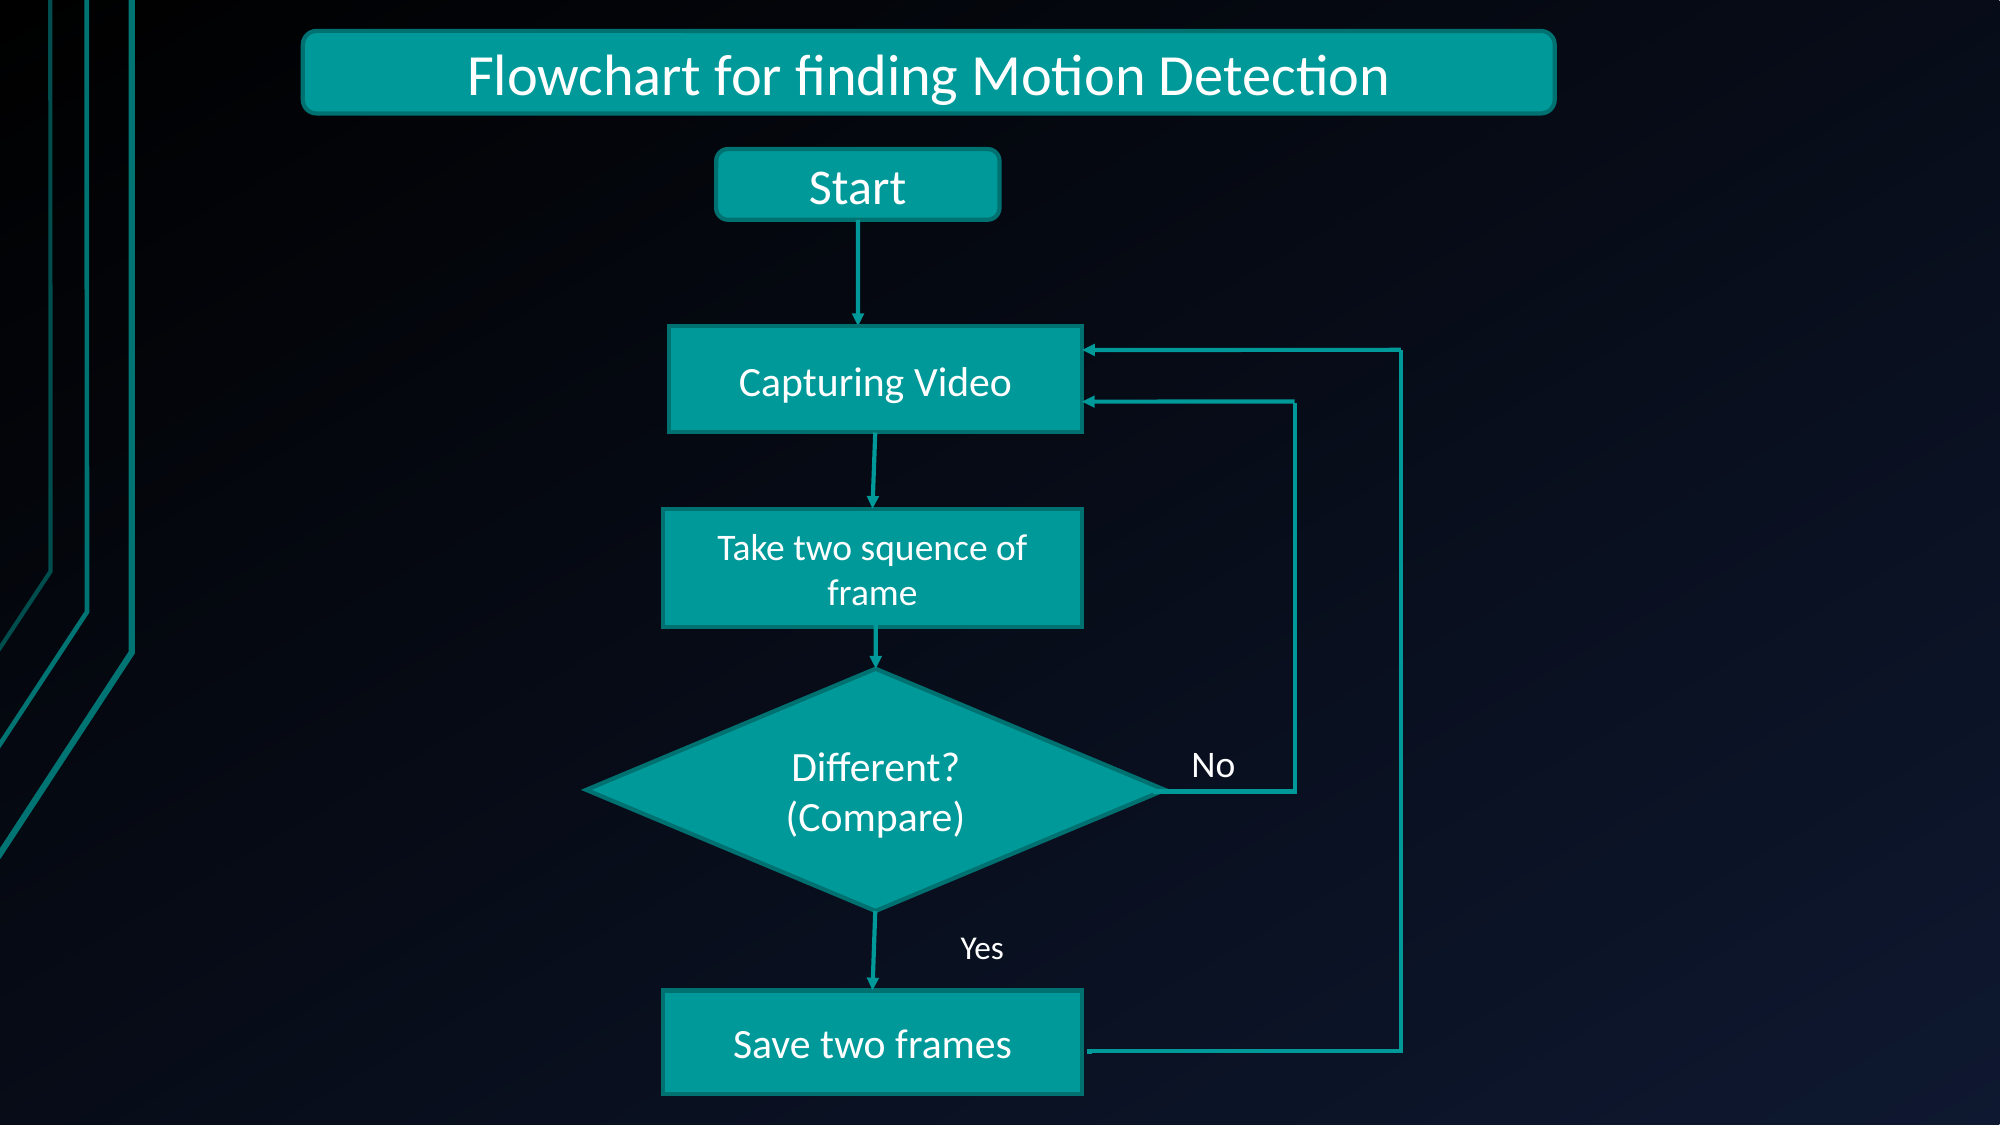

Flowchart for finding Motion Detection
Start

Capturing Video

Take two squence of frame

Different?
(Compare)
No

Yes
Save two frames